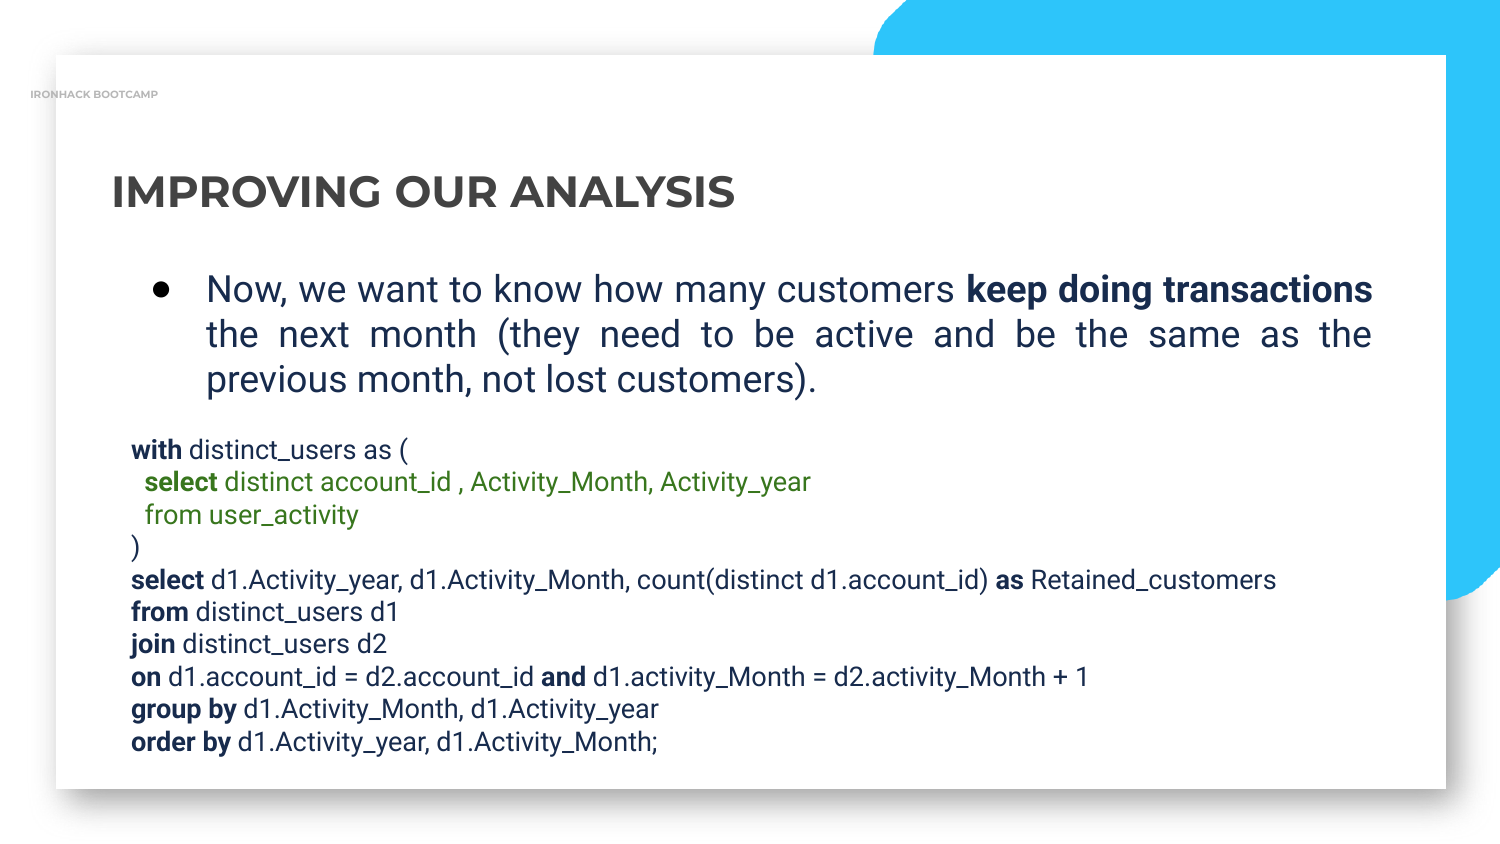

IRONHACK BOOTCAMP
IMPROVING OUR ANALYSIS
Now, we want to know how many customers keep doing transactions the next month (they need to be active and be the same as the previous month, not lost customers).

with distinct_users as (
  select distinct account_id , Activity_Month, Activity_year
  from user_activity
)
select d1.Activity_year, d1.Activity_Month, count(distinct d1.account_id) as Retained_customers
from distinct_users d1
join distinct_users d2
on d1.account_id = d2.account_id and d1.activity_Month = d2.activity_Month + 1
group by d1.Activity_Month, d1.Activity_year
order by d1.Activity_year, d1.Activity_Month;